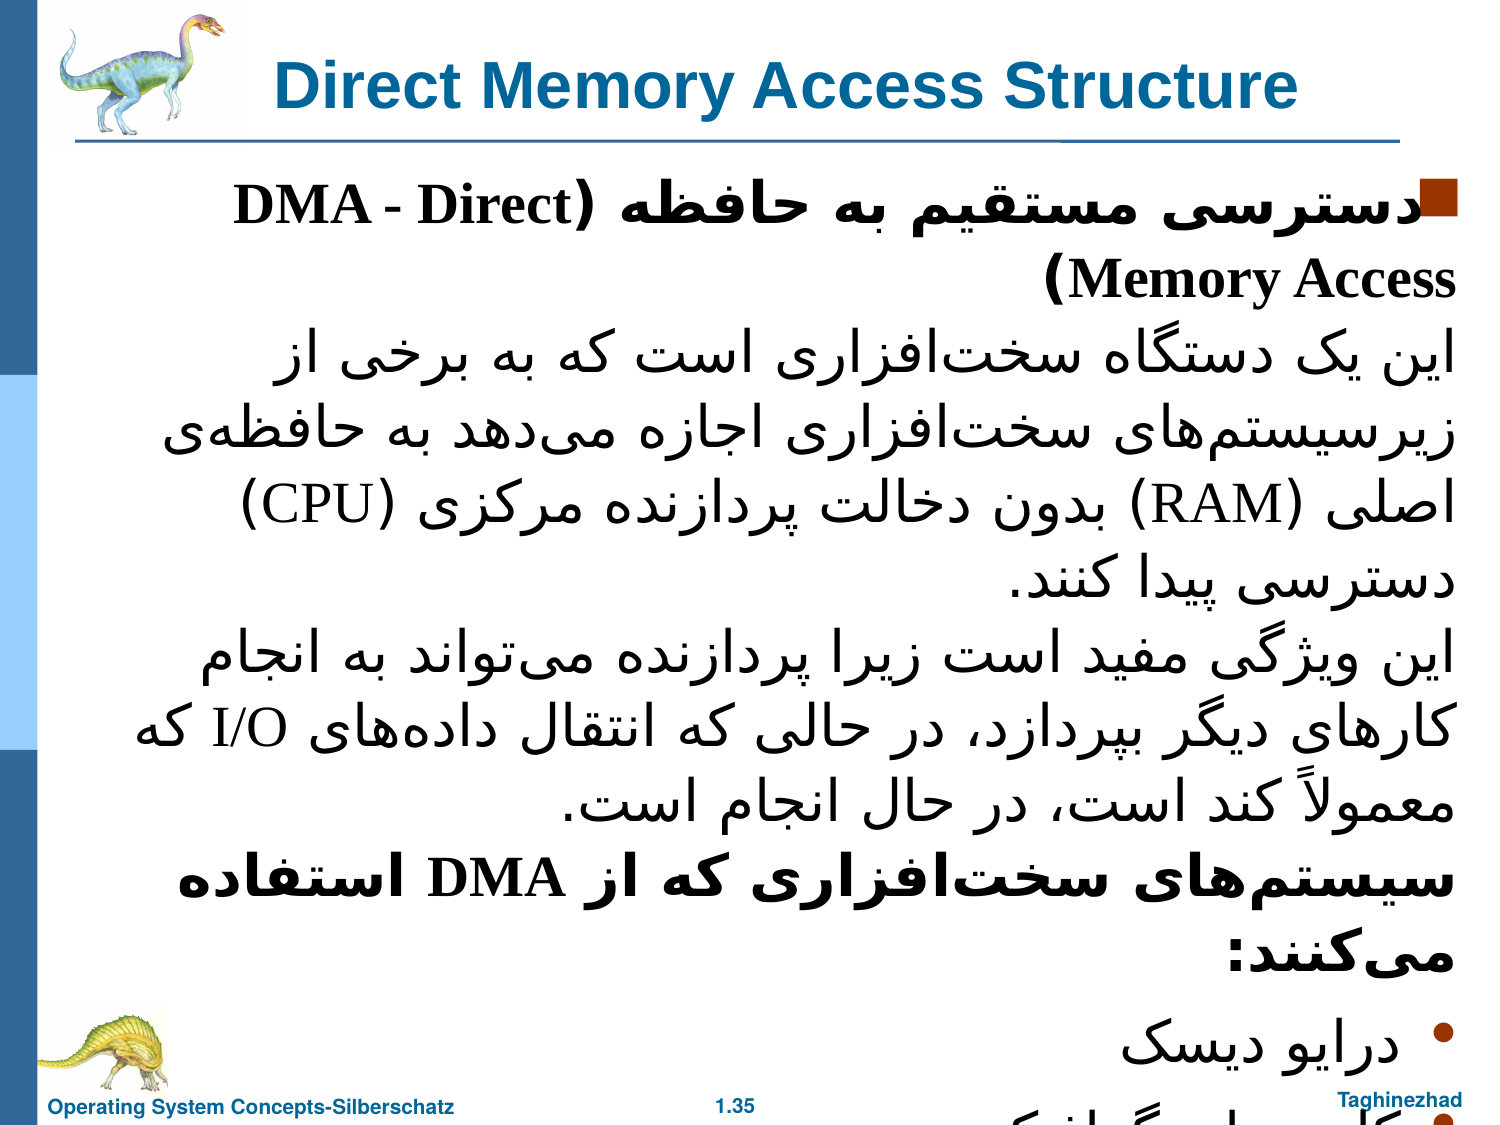

Direct Memory Access Structure
دسترسی مستقیم به حافظه (DMA - Direct Memory Access)
این یک دستگاه سخت‌افزاری است که به برخی از زیرسیستم‌های سخت‌افزاری اجازه می‌دهد به حافظه‌ی اصلی (RAM) بدون دخالت پردازنده مرکزی (CPU) دسترسی پیدا کنند.
این ویژگی مفید است زیرا پردازنده می‌تواند به انجام کارهای دیگر بپردازد، در حالی که انتقال داده‌های I/O که معمولاً کند است، در حال انجام است.
سیستم‌های سخت‌افزاری که از DMA استفاده می‌کنند:
درایو دیسک
کارت‌های گرافیک
کارت‌های شبکه
کارت‌های صدا